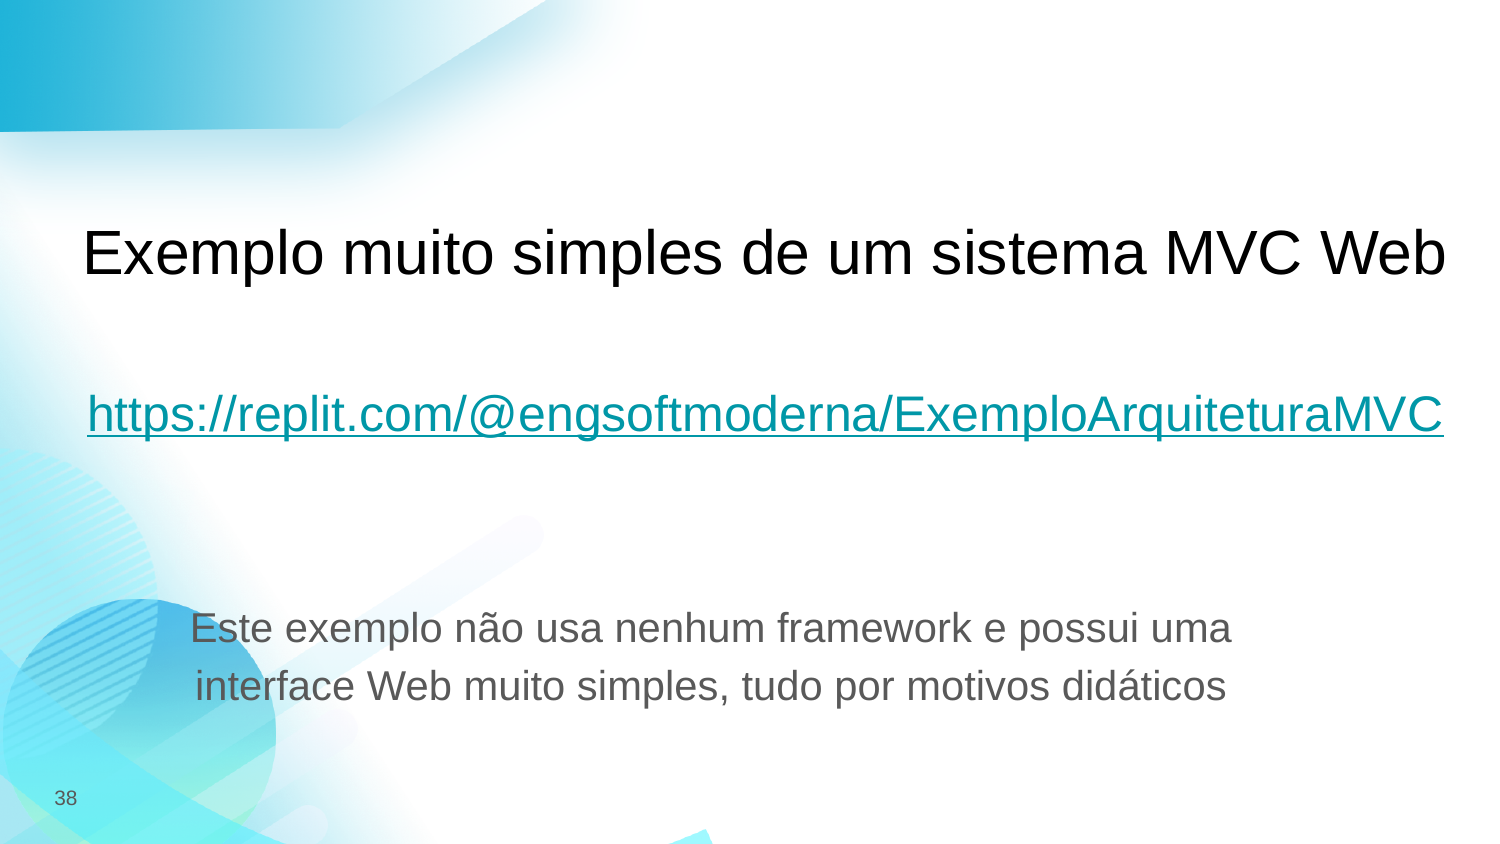

# Exemplo muito simples de um sistema MVC Web

https://replit.com/@engsoftmoderna/ExemploArquiteturaMVC
Este exemplo não usa nenhum framework e possui uma interface Web muito simples, tudo por motivos didáticos
38